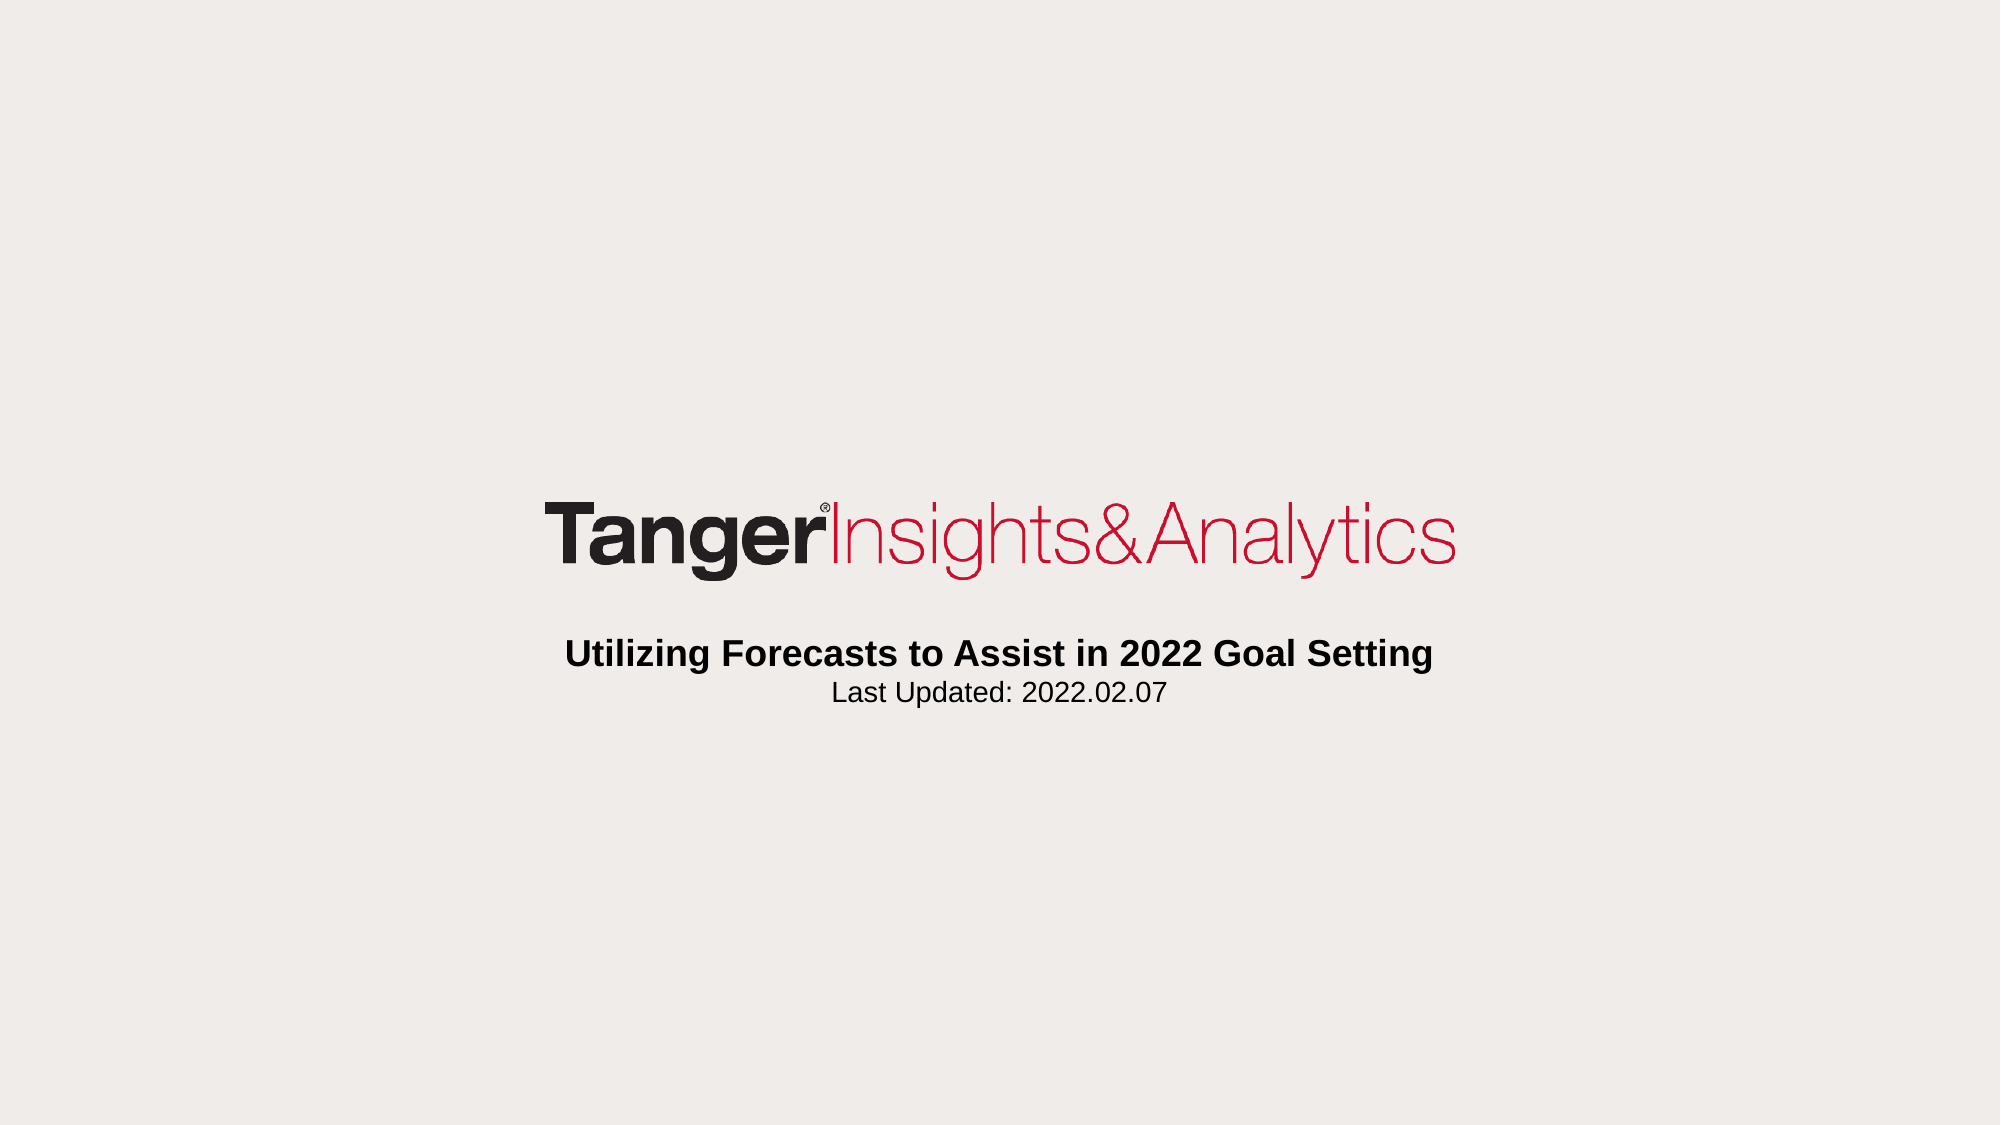

Utilizing Forecasts to Assist in 2022 Goal Setting
Last Updated: 2022.02.07